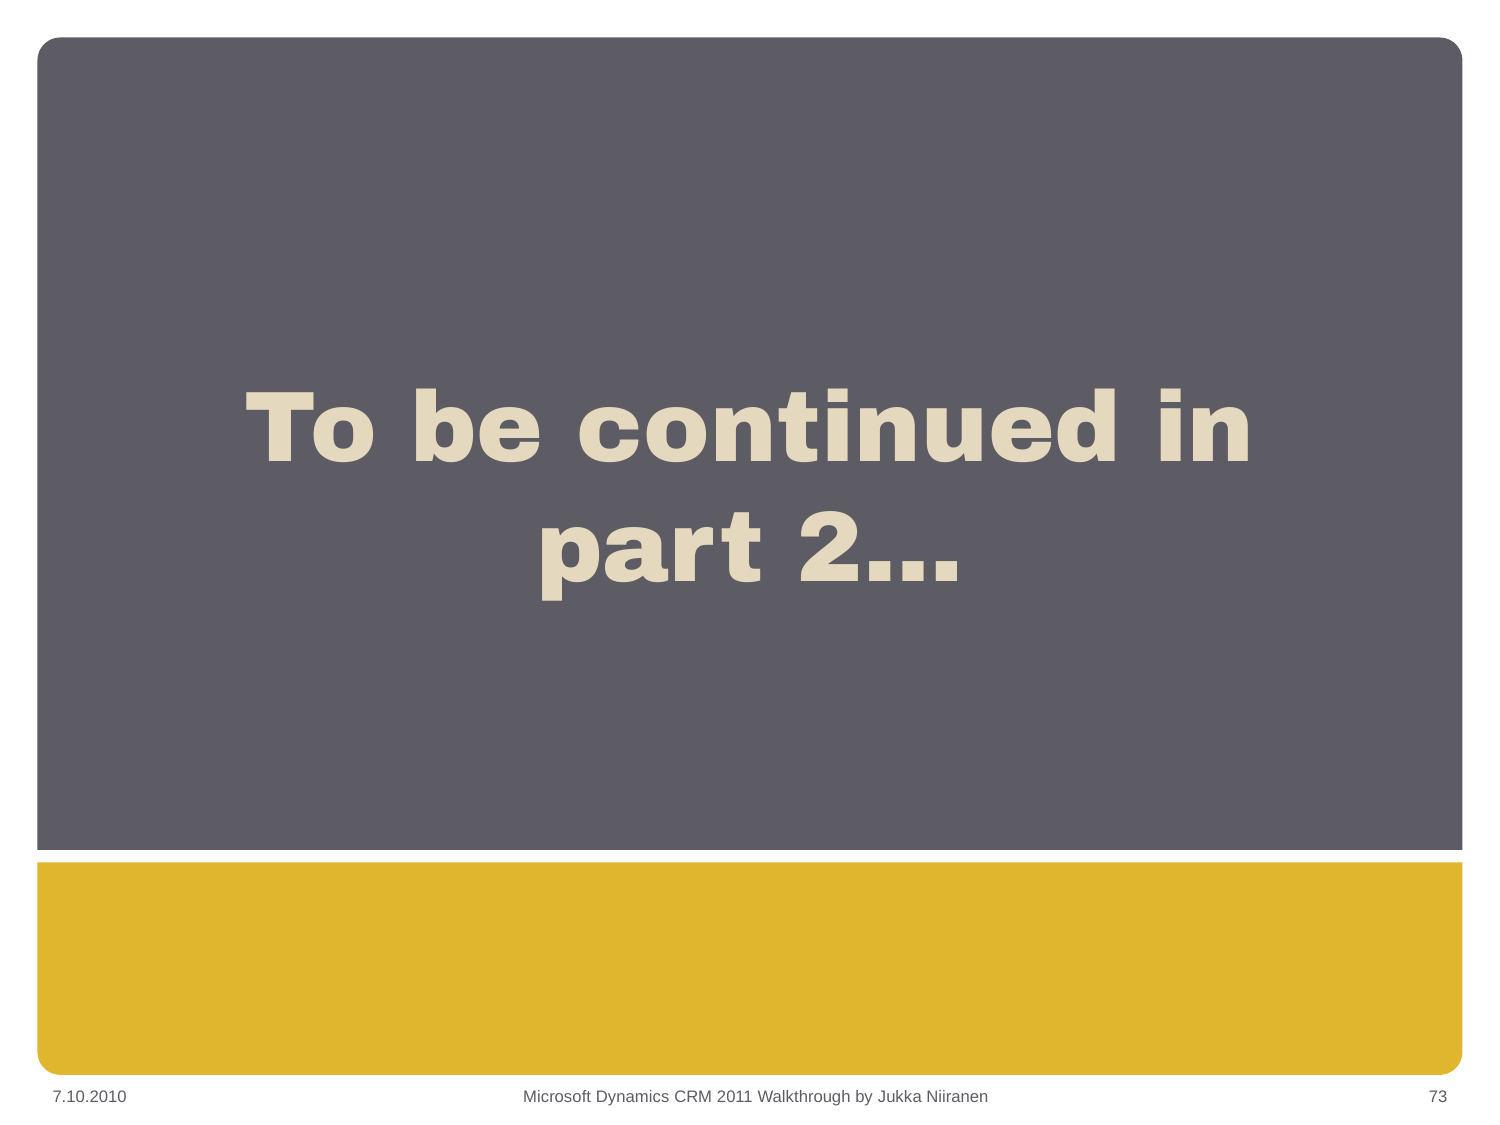

# To be continued in part 2…
7.10.2010
Microsoft Dynamics CRM 2011 Walkthrough by Jukka Niiranen
73